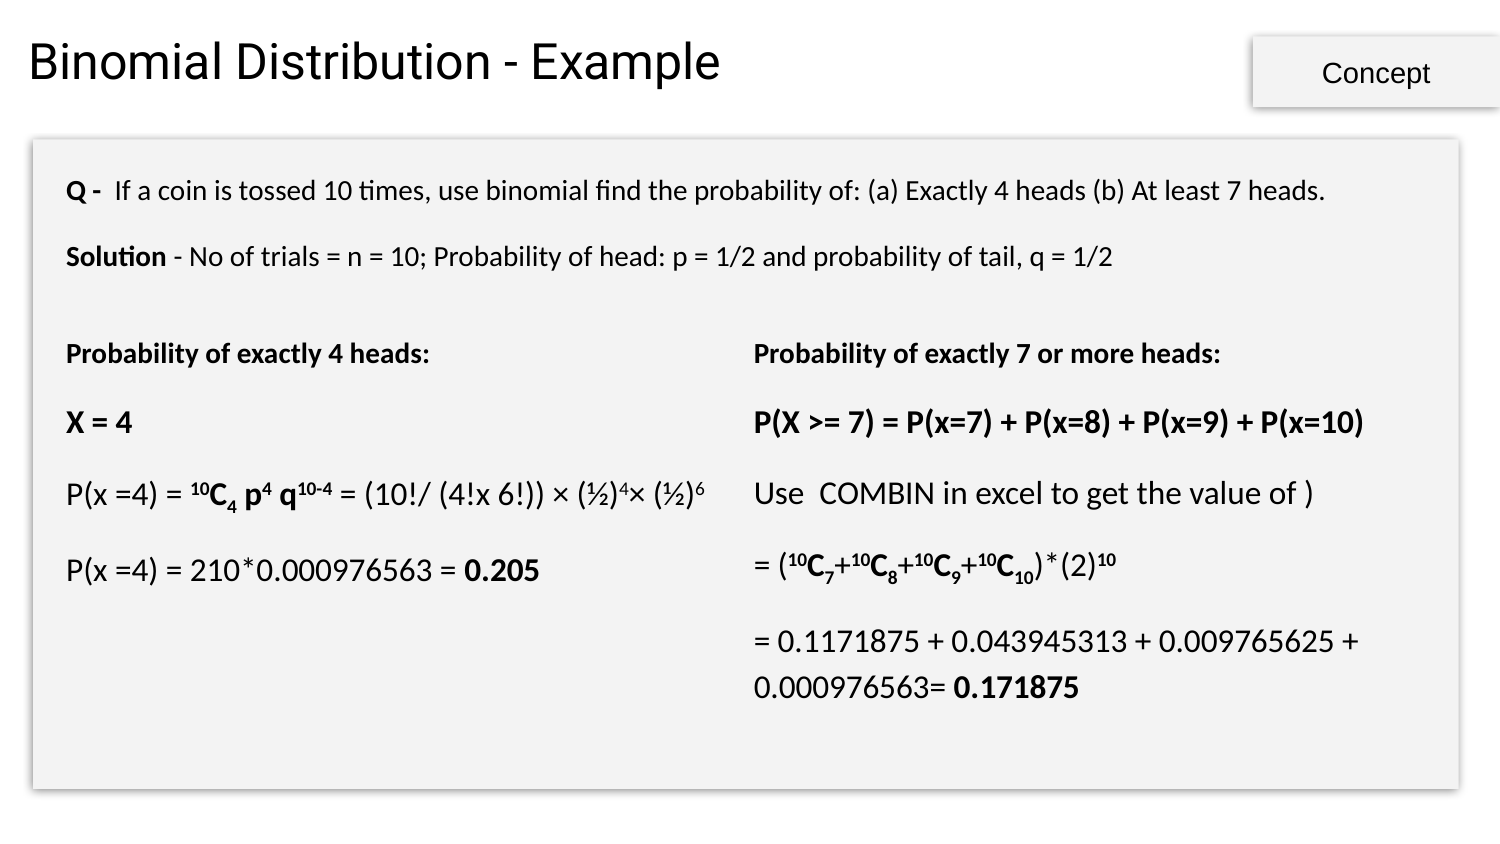

# Binomial Distribution - Example
Concept

Q -  If a coin is tossed 10 times, use binomial find the probability of: (a) Exactly 4 heads (b) At least 7 heads.
Solution - No of trials = n = 10; Probability of head: p = 1/2 and probability of tail, q = 1/2
Probability of exactly 4 heads:
X = 4
P(x =4) = 10C4 p4 q10-4 = (10!/ (4!x 6!)) × (½)4× (½)6
P(x =4) = 210*0.000976563 = 0.205
Probability of exactly 7 or more heads:
P(X >= 7) = P(x=7) + P(x=8) + P(x=9) + P(x=10)
Use  COMBIN in excel to get the value of )
= (10C7+10C8+10C9+10C10)*(2)10
= 0.1171875 + 0.043945313 + 0.009765625 + 0.000976563= 0.171875